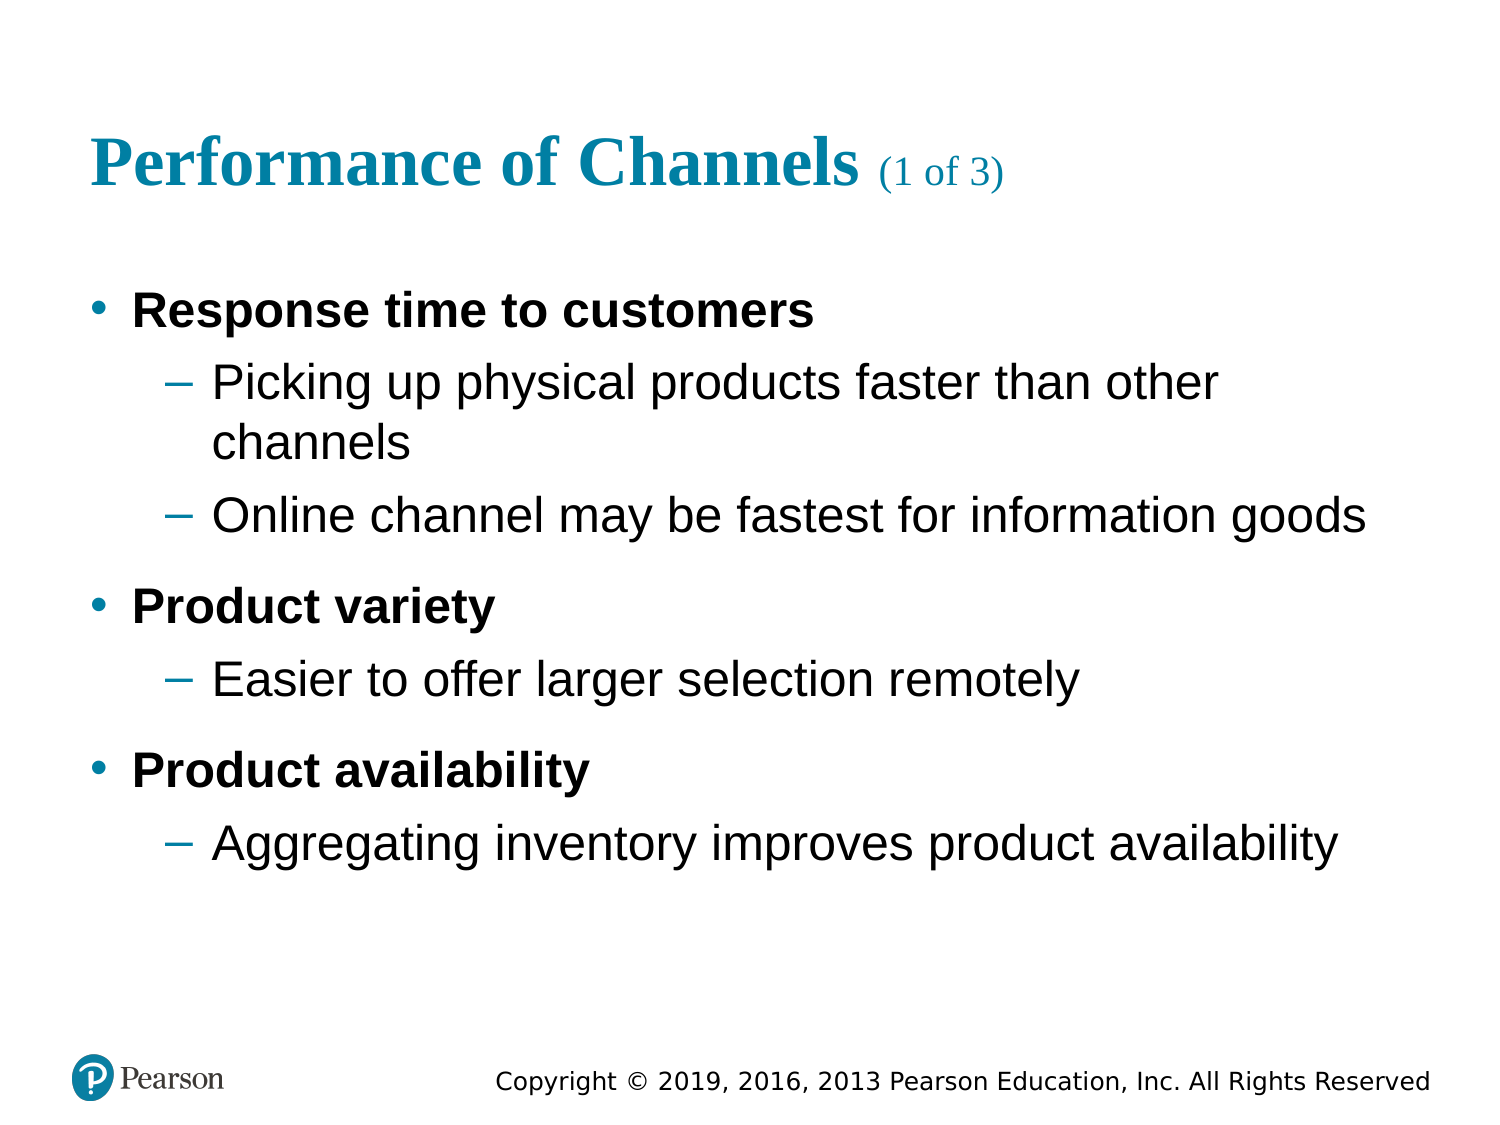

# Performance of Channels (1 of 3)
Response time to customers
Picking up physical products faster than other channels
Online channel may be fastest for information goods
Product variety
Easier to offer larger selection remotely
Product availability
Aggregating inventory improves product availability